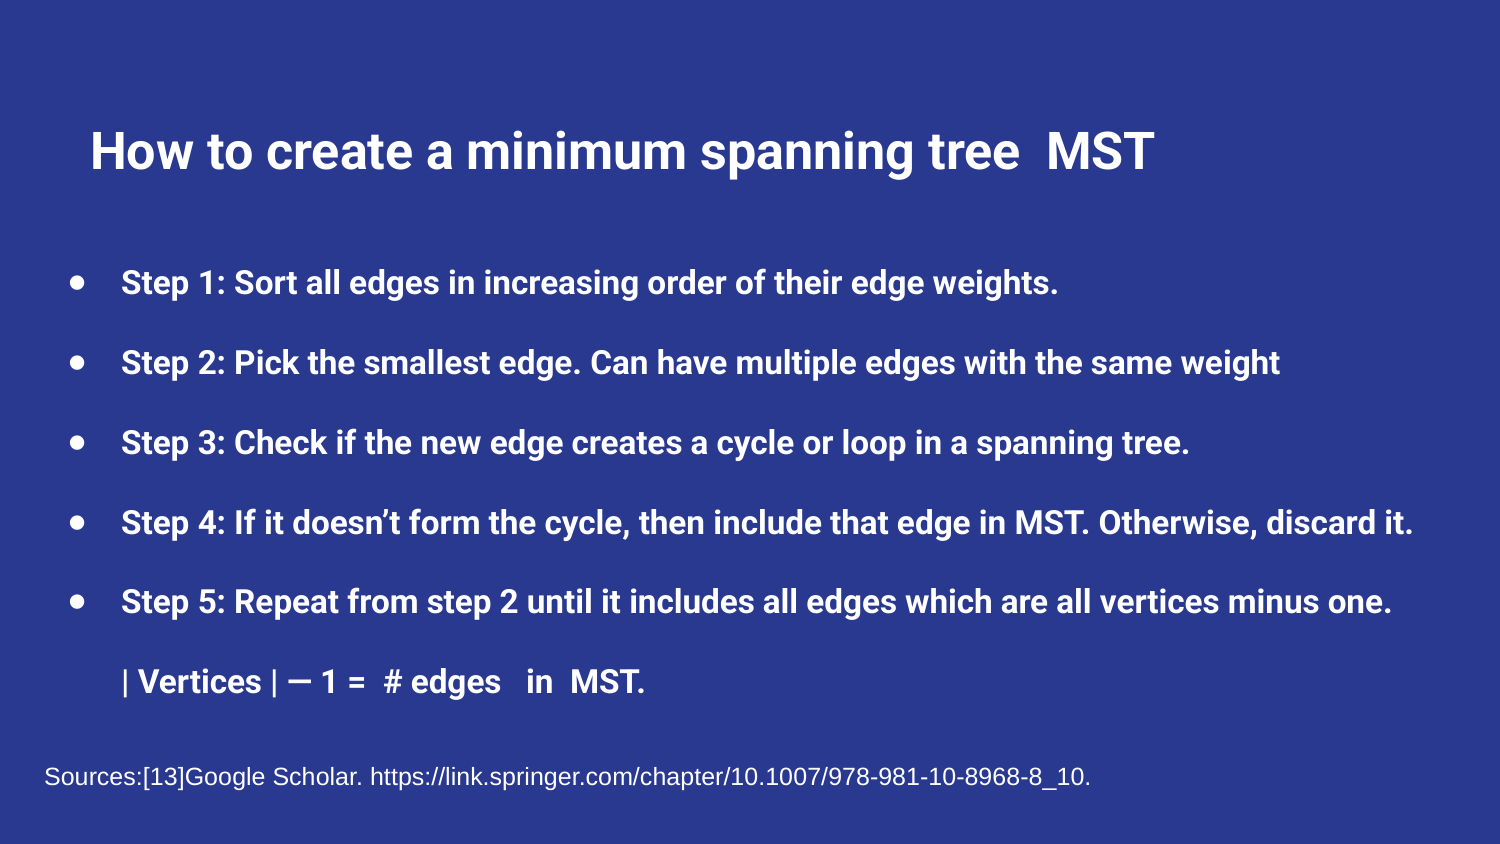

How to create a minimum spanning tree  MST
Step 1: Sort all edges in increasing order of their edge weights.
Step 2: Pick the smallest edge. Can have multiple edges with the same weight
Step 3: Check if the new edge creates a cycle or loop in a spanning tree.
Step 4: If it doesn’t form the cycle, then include that edge in MST. Otherwise, discard it.
Step 5: Repeat from step 2 until it includes all edges which are all vertices minus one.          | Vertices | — 1 =  # edges   in  MST.

Sources:[13]Google Scholar. https://link.springer.com/chapter/10.1007/978-981-10-8968-8_10.